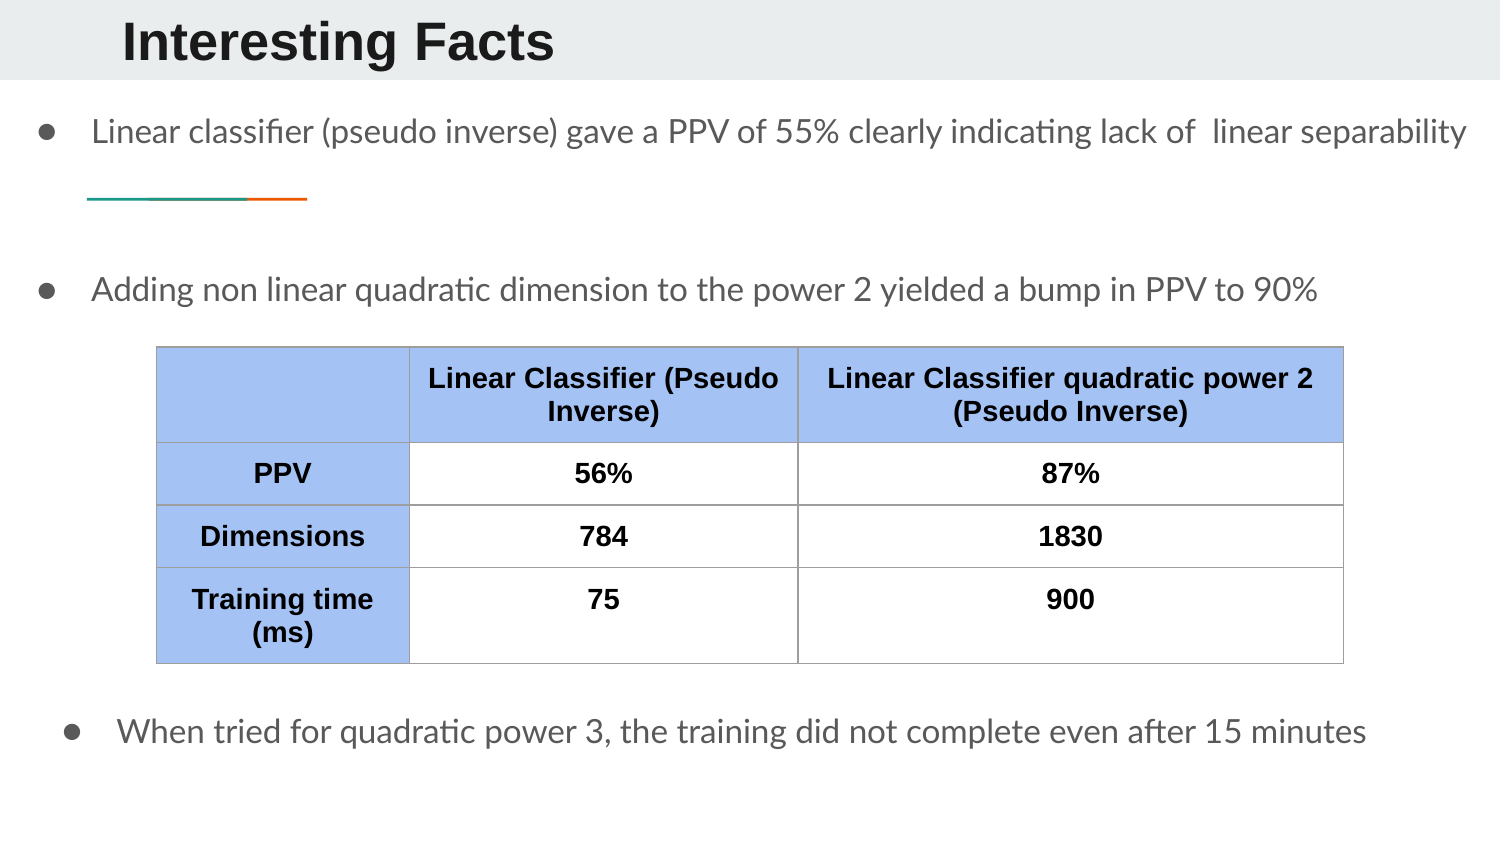

# Interesting Facts
Linear classifier (pseudo inverse) gave a PPV of 55% clearly indicating lack of  linear separability

Adding non linear quadratic dimension to the power 2 yielded a bump in PPV to 90%
|  | Linear Classifier (Pseudo Inverse) | Linear Classifier quadratic power 2 (Pseudo Inverse) |
| --- | --- | --- |
| PPV | 56% | 87% |
| Dimensions | 784 | 1830 |
| Training time (ms) | 75 | 900 |
When tried for quadratic power 3, the training did not complete even after 15 minutes